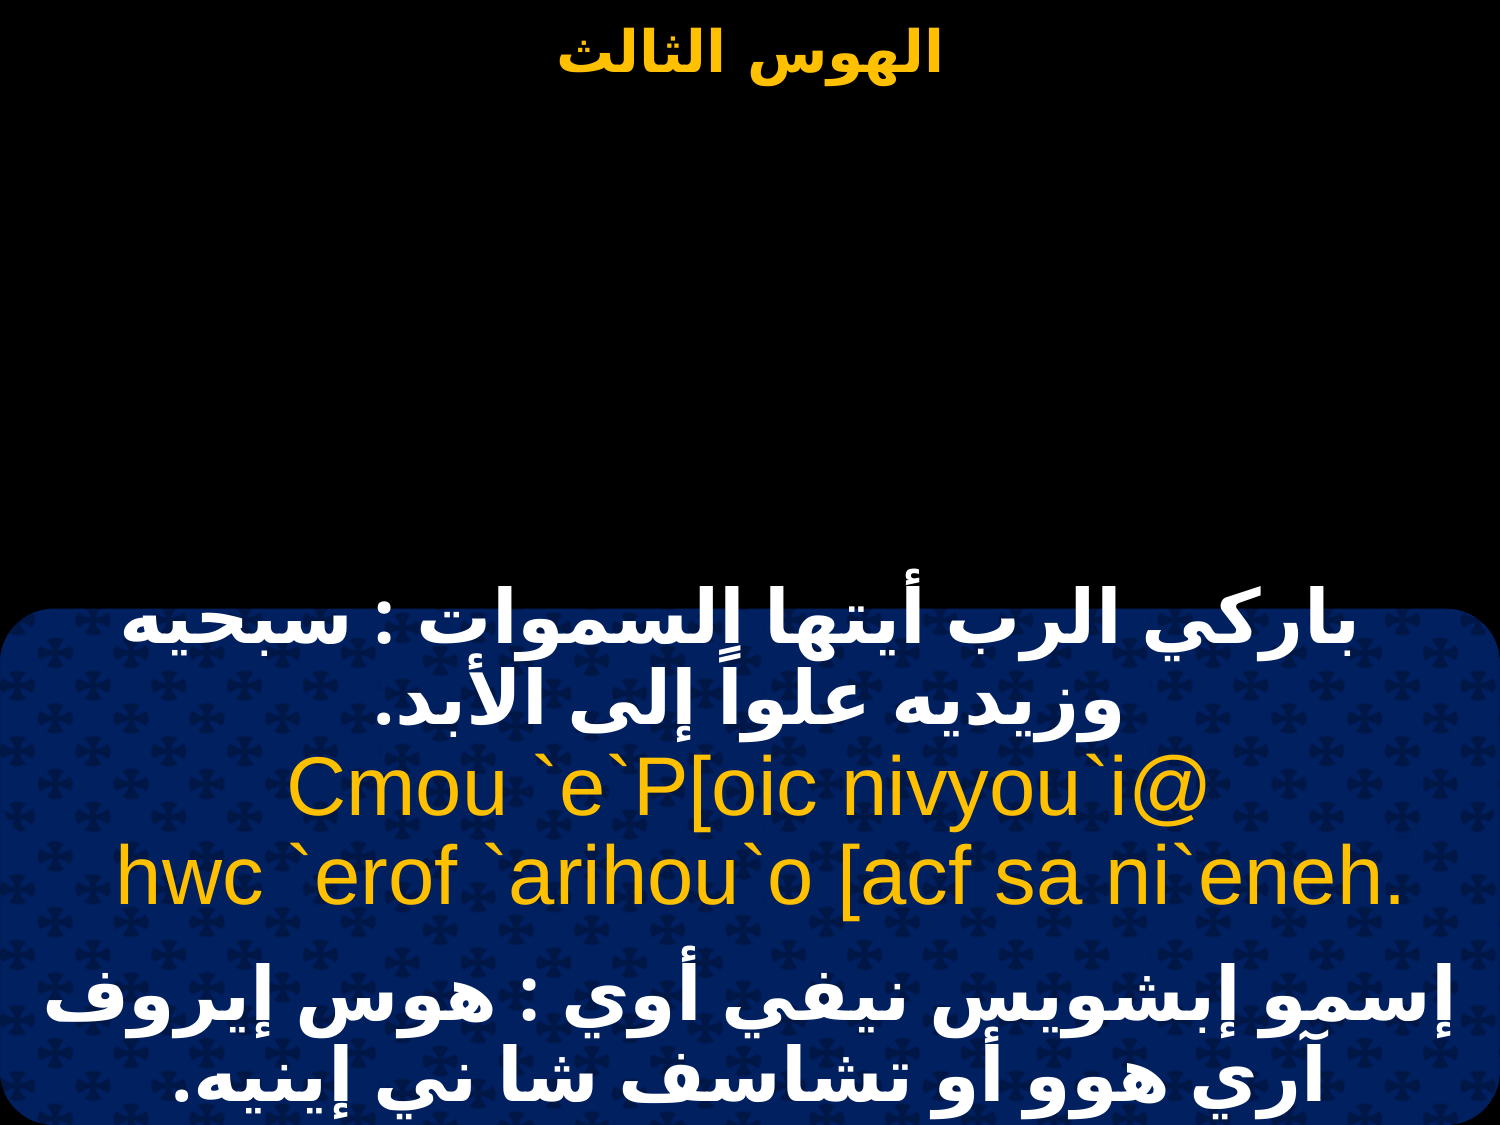

باركي الرب أيتها السموات : سبحيه وزيديه علواً إلى الأبد.
Cmou `e`P[oic nivyou`i@
 hwc `erof `arihou`o [acf sa ni`eneh.
إسمو إبشويس نيفي أوي : هوس إيروف آري هوو أو تشاسف شا ني إينيه.